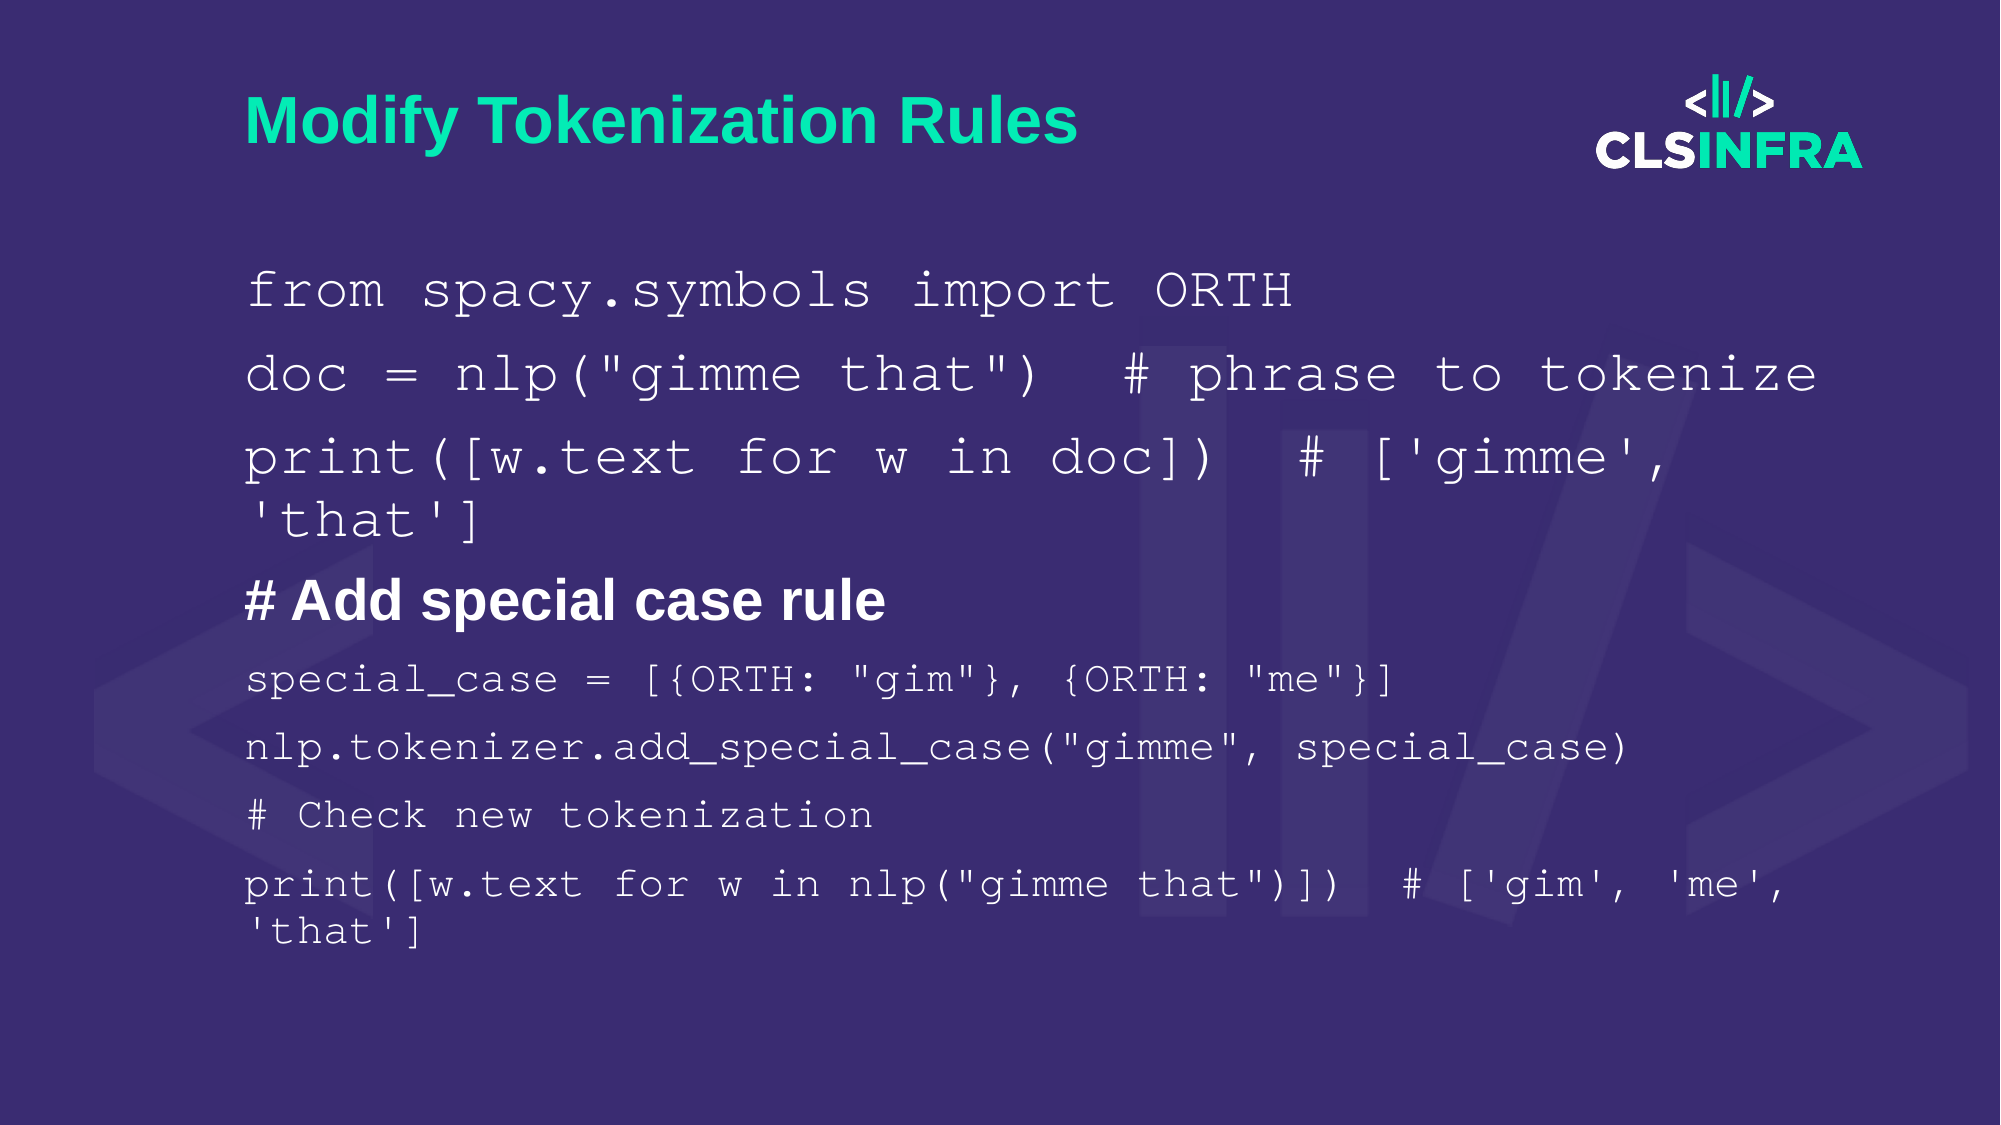

# Modify Tokenization Rules
from spacy.symbols import ORTH
doc = nlp("gimme that")  # phrase to tokenize
print([w.text for w in doc])  # ['gimme', 'that']
# Add special case rule
special_case = [{ORTH: "gim"}, {ORTH: "me"}]
nlp.tokenizer.add_special_case("gimme", special_case)
# Check new tokenization
print([w.text for w in nlp("gimme that")])  # ['gim', 'me', 'that']